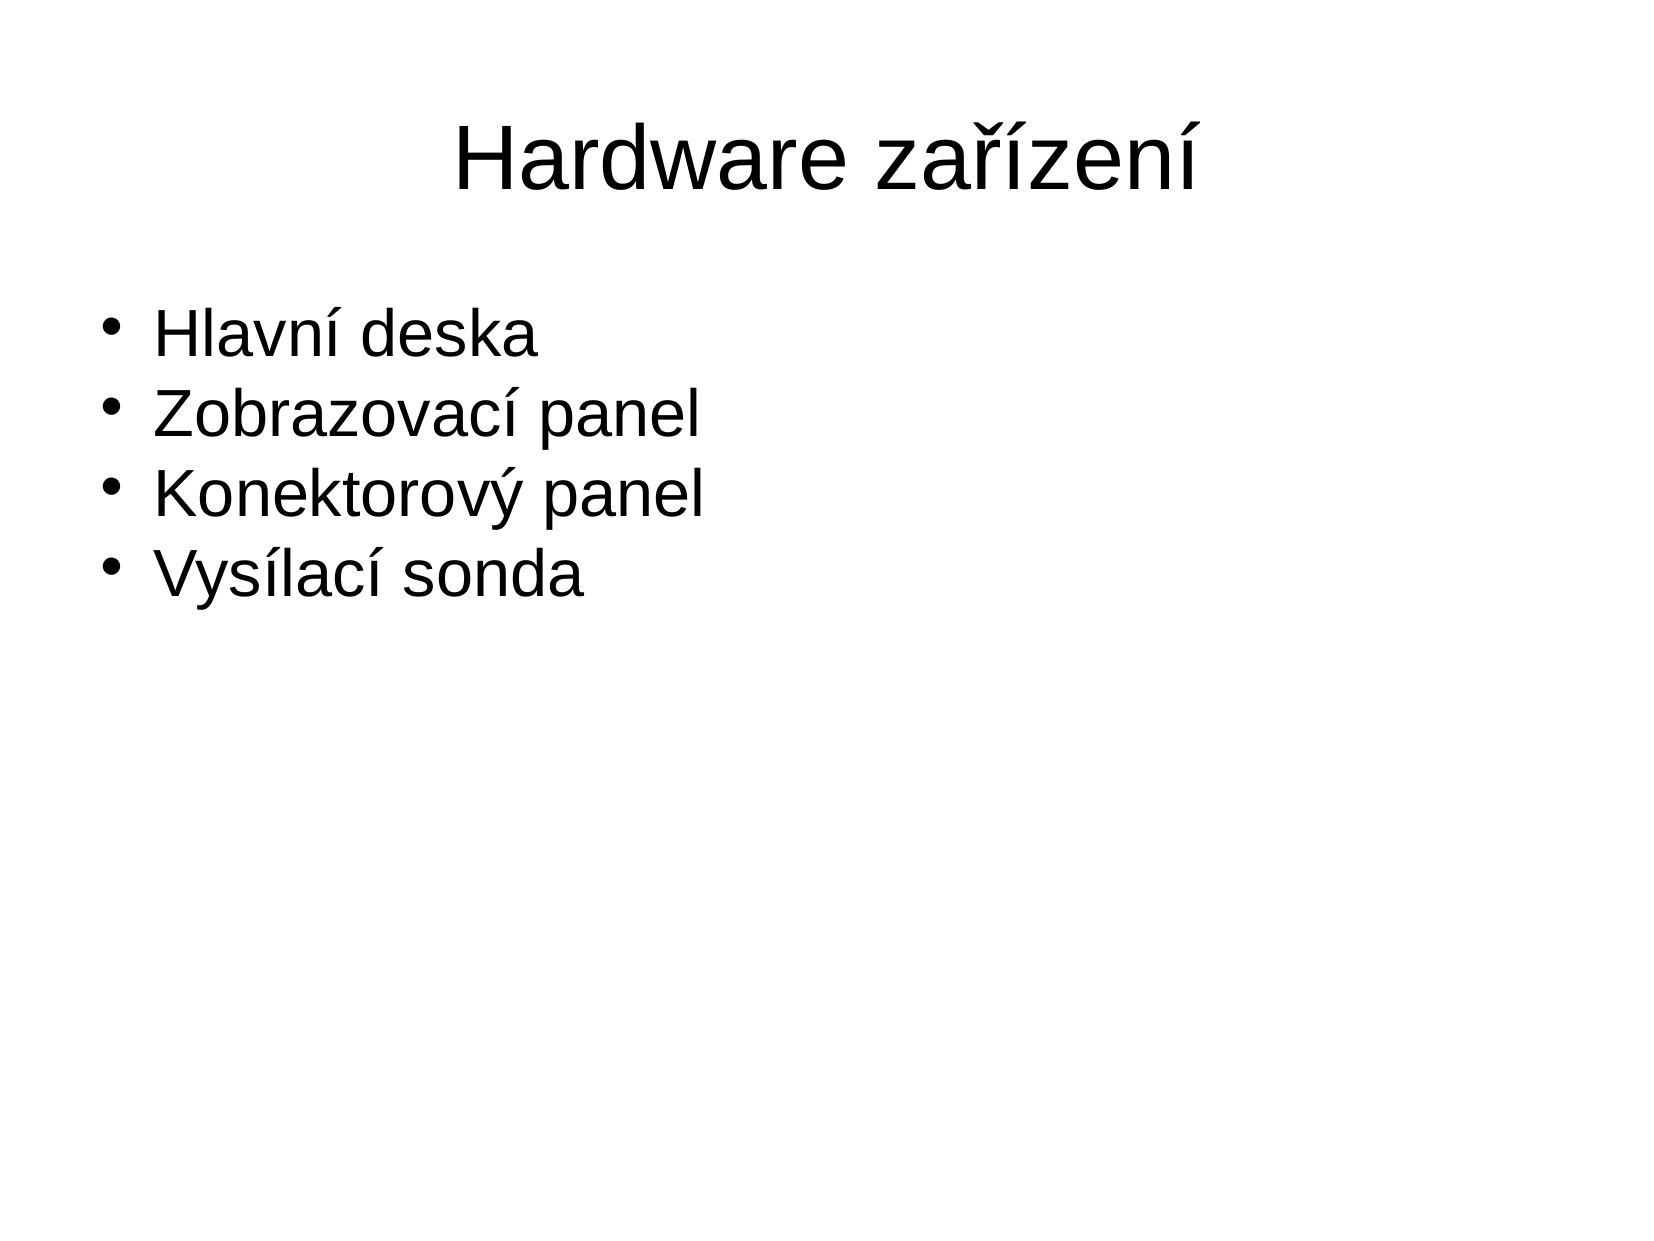

Hardware zařízení
Hlavní deska
Zobrazovací panel
Konektorový panel
Vysílací sonda